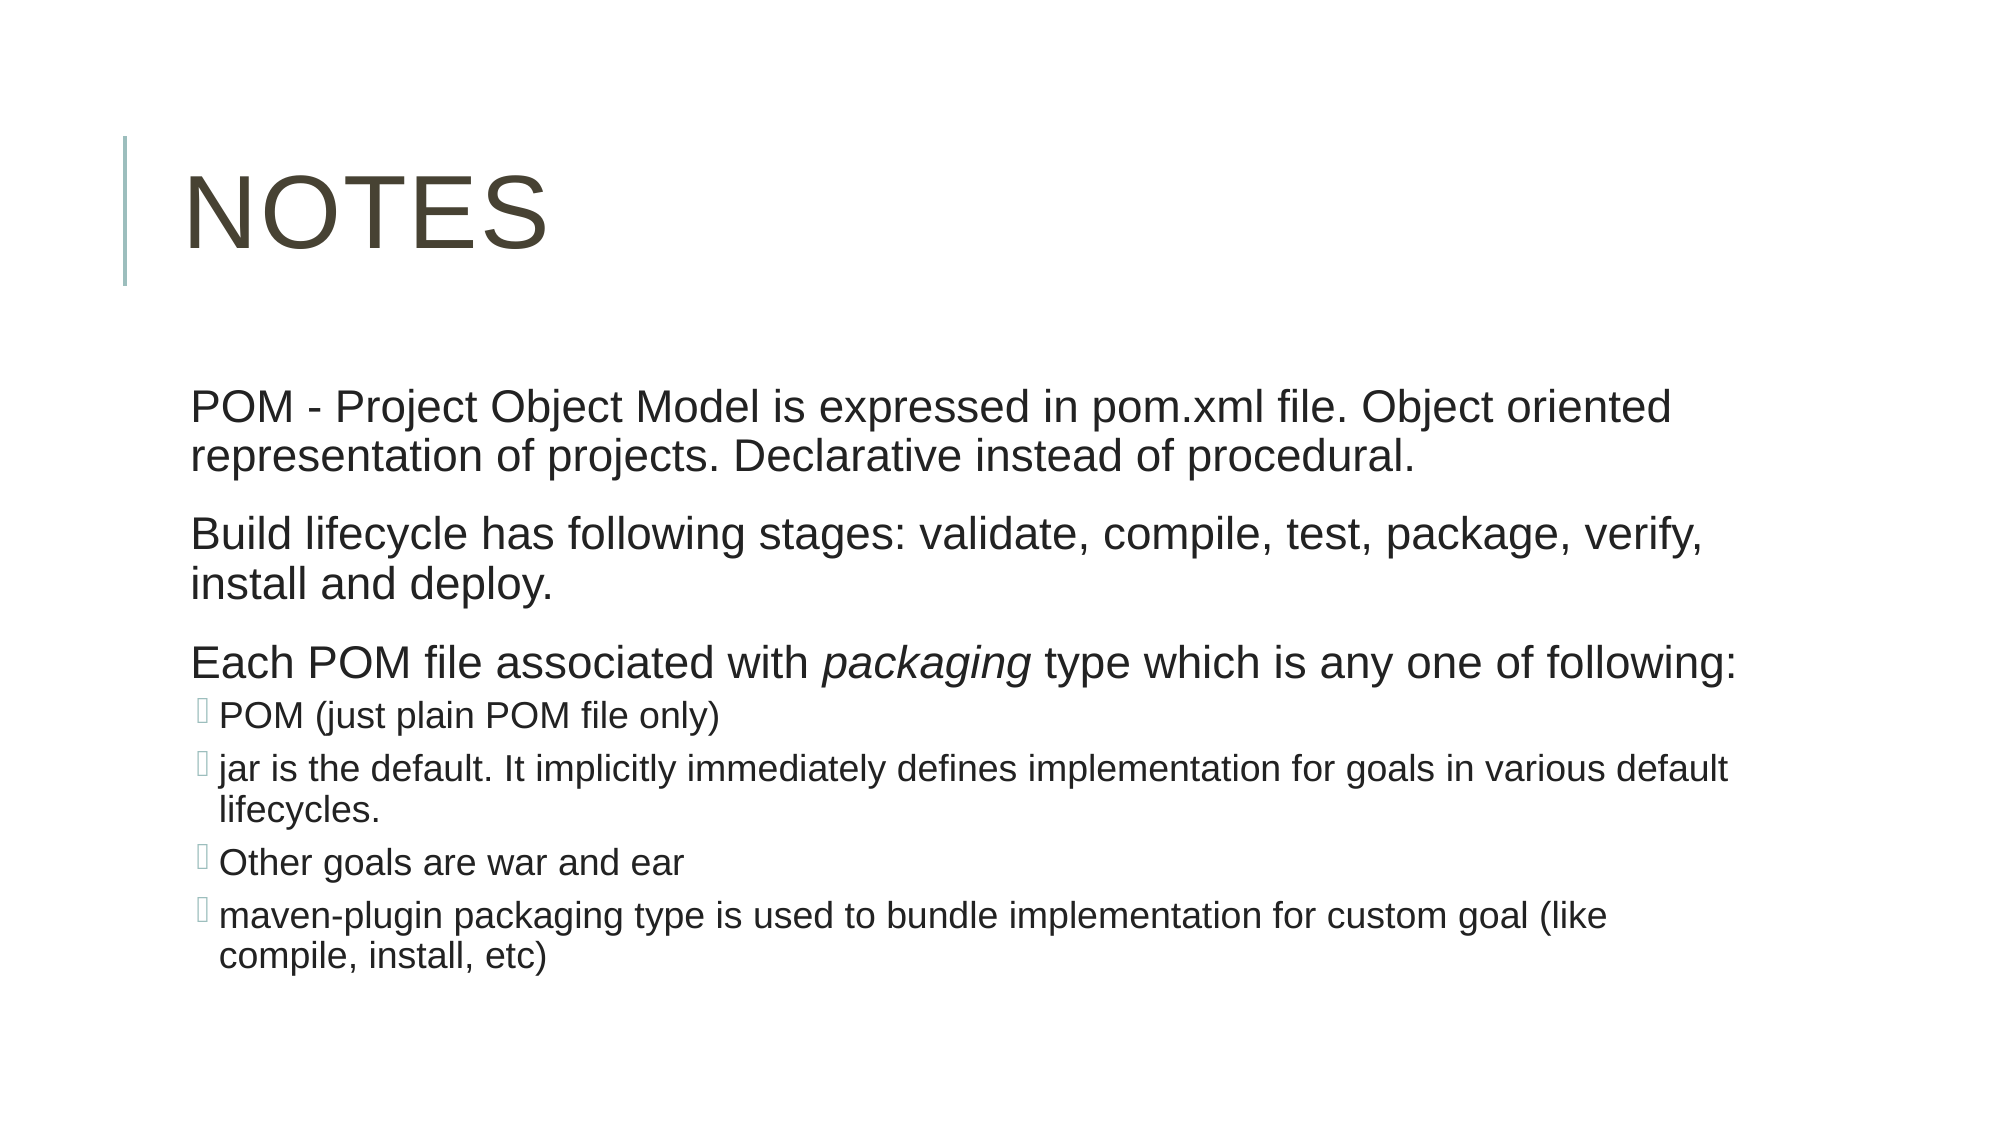

# Notes
POM - Project Object Model is expressed in pom.xml file. Object oriented representation of projects. Declarative instead of procedural.
Build lifecycle has following stages: validate, compile, test, package, verify, install and deploy.
Each POM file associated with packaging type which is any one of following:
POM (just plain POM file only)
jar is the default. It implicitly immediately defines implementation for goals in various default lifecycles.
Other goals are war and ear
maven-plugin packaging type is used to bundle implementation for custom goal (like compile, install, etc)